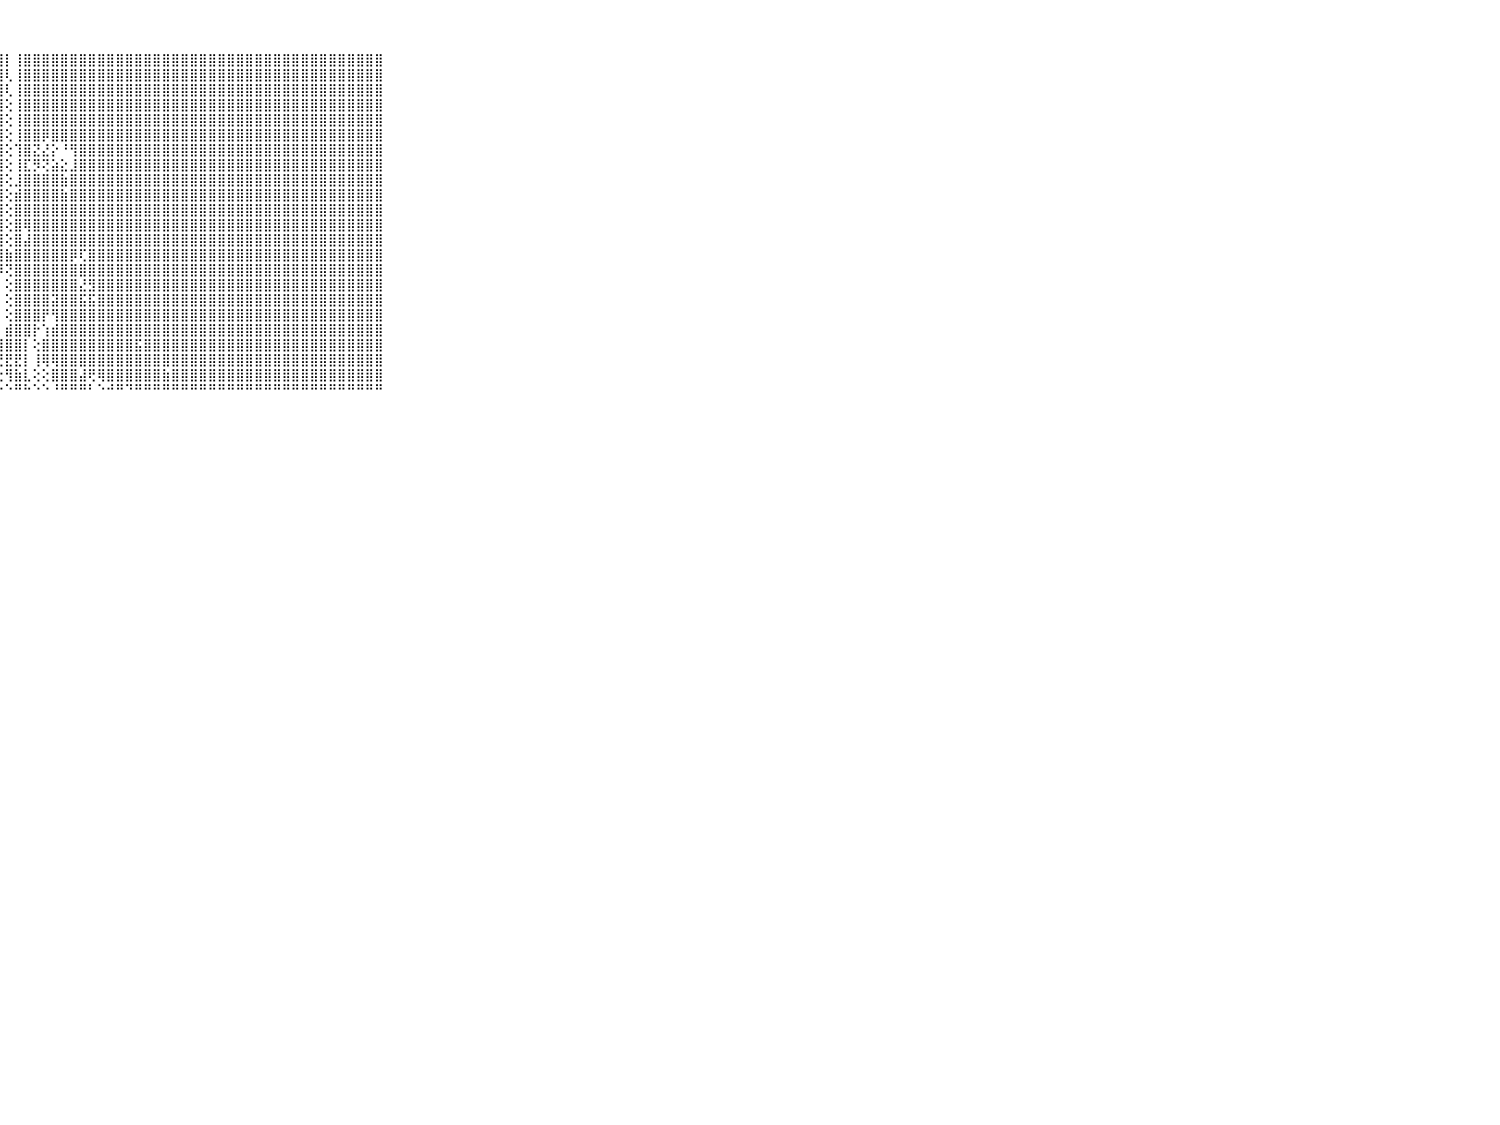

⠀⠀⠀⠀⠀⠀⠀⠀⠀⠀⠀⣿⣿⣿⣿⣿⣿⣿⣿⣿⣿⣿⣿⣿⣿⣿⣿⣿⡇⢸⣿⣿⣿⣿⣿⣿⣿⣿⣿⣿⣿⣿⣿⣿⣿⣿⣿⣿⣿⣿⣿⣿⣿⣿⣿⣿⣿⣿⣿⣿⣿⣿⣿⣿⣿⣿⣿⣿⣿⠀⠀⠀⠀⠀⠀⠀⠀⠀⠀⠀⠀
⠀⠀⠀⠀⠀⠀⠀⠀⠀⠀⠀⣿⣿⣿⣿⣿⣿⣿⣿⣿⣿⣿⣿⣿⣿⣿⣿⣿⢇⢸⣿⣿⣿⣿⣿⣿⣿⣿⣿⣿⣿⣿⣿⣿⣿⣿⣿⣿⣿⣿⣿⣿⣿⣿⣿⣿⣿⣿⣿⣿⣿⣿⣿⣿⣿⣿⣿⣿⣿⠀⠀⠀⠀⠀⠀⠀⠀⠀⠀⠀⠀
⠀⠀⠀⠀⠀⠀⠀⠀⠀⠀⠀⣿⣿⣿⣿⣿⣿⣿⣿⣿⣿⣿⣿⣿⣿⣿⣿⣿⢇⢸⣿⣿⣿⣿⣿⣿⣿⣿⣿⣿⣿⣿⣿⣿⣿⣿⣿⣿⣿⣿⣿⣿⣿⣿⣿⣿⣿⣿⣿⣿⣿⣿⣿⣿⣿⣿⣿⣿⣿⠀⠀⠀⠀⠀⠀⠀⠀⠀⠀⠀⠀
⠀⠀⠀⠀⠀⠀⠀⠀⠀⠀⠀⣿⣿⣿⣿⣿⣿⣿⣿⣿⣿⣿⣿⣿⣿⣿⣿⣿⢕⢸⣿⣿⣿⣿⣿⣿⣿⣿⣿⣿⣿⣿⣿⣿⣿⣿⣿⣿⣿⣿⣿⣿⣿⣿⣿⣿⣿⣿⣿⣿⣿⣿⣿⣿⣿⣿⣿⣿⣿⠀⠀⠀⠀⠀⠀⠀⠀⠀⠀⠀⠀
⠀⠀⠀⠀⠀⠀⠀⠀⠀⠀⠀⣿⣿⣿⣿⣿⣿⣿⣿⣿⣿⣿⣿⣿⣿⣿⣿⣿⢕⢸⣿⣿⣿⣿⣿⣿⣿⣿⣿⣿⣿⣿⣿⣿⣿⣿⣿⣿⣿⣿⣿⣿⣿⣿⣿⣿⣿⣿⣿⣿⣿⣿⣿⣿⣿⣿⣿⣿⣿⠀⠀⠀⠀⠀⠀⠀⠀⠀⠀⠀⠀
⠀⠀⠀⠀⠀⠀⠀⠀⠀⠀⠀⢹⣿⣿⣿⣿⣿⣿⣿⣿⣿⣿⣿⣿⣿⣿⣿⣿⢕⢸⣿⣿⡿⣿⣿⣿⣿⣿⣿⣿⣿⣿⣿⣿⣿⣿⣿⣿⣿⣿⣿⣿⣿⣿⣿⣿⣿⣿⣿⣿⣿⣿⣿⣿⣿⣿⣿⣿⣿⠀⠀⠀⠀⠀⠀⠀⠀⠀⠀⠀⠀
⠀⠀⠀⠀⠀⠀⠀⠀⠀⠀⠀⢾⣿⣿⣿⣿⣿⣿⣿⣿⣿⣿⣿⣿⣿⣿⣿⣿⢕⢹⣿⣝⣜⡕⠘⢻⣿⣿⣿⣿⣿⣿⣿⣿⣿⣿⣿⣿⣿⣿⣿⣿⣿⣿⣿⣿⣿⣿⣿⣿⣿⣿⣿⣿⣿⣿⣿⣿⣿⠀⠀⠀⠀⠀⠀⠀⠀⠀⠀⠀⠀
⠀⠀⠀⠀⠀⠀⠀⠀⠀⠀⠀⣾⣿⣿⣿⣿⣿⣿⣿⣿⣿⣿⣿⣿⣿⣿⣿⣿⢕⢸⣏⡻⢝⣵⣕⣸⣿⣿⣿⣿⣿⣿⣿⣿⣿⣿⣿⣿⣿⣿⣿⣿⣿⣿⣿⣿⣿⣿⣿⣿⣿⣿⣿⣿⣿⣿⣿⣿⣿⠀⠀⠀⠀⠀⠀⠀⠀⠀⠀⠀⠀
⠀⠀⠀⠀⠀⠀⠀⠀⠀⠀⠀⣿⣿⣿⣿⣿⣿⣿⣿⣿⣿⣿⣿⣿⣿⣿⣿⣿⢕⣸⣿⣿⣿⣿⣷⣿⣿⣿⣿⣿⣿⣿⣿⣿⣿⣿⣿⣿⣿⣿⣿⣿⣿⣿⣿⣿⣿⣿⣿⣿⣿⣿⣿⣿⣿⣿⣿⣿⣿⠀⠀⠀⠀⠀⠀⠀⠀⠀⠀⠀⠀
⠀⠀⠀⠀⠀⠀⠀⠀⠀⠀⠀⣿⣿⣿⣿⣿⣿⣿⣿⣿⣿⣿⣿⣿⣿⣿⣿⣿⢕⣾⣿⣿⣿⣿⣷⣿⣿⣿⣿⣿⣿⣿⣿⣿⣿⣿⣿⣿⣿⣿⣿⣿⣿⣿⣿⣿⣿⣿⣿⣿⣿⣿⣿⣿⣿⣿⣿⣿⣿⠀⠀⠀⠀⠀⠀⠀⠀⠀⠀⠀⠀
⠀⠀⠀⠀⠀⠀⠀⠀⠀⠀⠀⣿⣿⣿⣿⣿⣿⣿⣿⣿⣿⣿⣿⣿⣿⣿⣿⣿⢕⣿⣿⣿⣿⣿⣿⣿⣿⣿⣿⣿⣿⣿⣿⣿⣿⣿⣿⣿⣿⣿⣿⣿⣿⣿⣿⣿⣿⣿⣿⣿⣿⣿⣿⣿⣿⣿⣿⣿⣿⠀⠀⠀⠀⠀⠀⠀⠀⠀⠀⠀⠀
⠀⠀⠀⠀⠀⠀⠀⠀⠀⠀⠀⣿⣿⣿⣿⣿⣿⣿⣿⣿⣿⣿⣿⣿⣿⣿⣿⣿⢕⣿⢿⣿⣿⣿⣿⣿⣿⣿⣿⣿⣿⣿⣿⣿⣿⣿⣿⣿⣿⣿⣿⣿⣿⣿⣿⣿⣿⣿⣿⣿⣿⣿⣿⣿⣿⣿⣿⣿⣿⠀⠀⠀⠀⠀⠀⠀⠀⠀⠀⠀⠀
⠀⠀⠀⠀⠀⠀⠀⠀⠀⠀⠀⣿⣿⣿⣿⣿⣿⣿⣿⣿⣿⣿⣿⣿⣿⣿⣿⣿⢕⣿⣼⣿⣿⣿⣿⣿⣿⣿⣿⣿⣿⣿⣿⣿⣿⣿⣿⣿⣿⣿⣿⣿⣿⣿⣿⣿⣿⣿⣿⣿⣿⣿⣿⣿⣿⣿⣿⣿⣿⠀⠀⠀⠀⠀⠀⠀⠀⠀⠀⠀⠀
⠀⠀⠀⠀⠀⠀⠀⠀⠀⠀⠀⣿⣿⣿⣿⣿⣿⣿⣿⣿⣿⣿⣿⣿⣿⣿⣿⣿⣷⣿⣿⣿⣿⣿⣿⡿⢏⣿⣿⣿⣿⣿⣿⣿⣿⣿⣿⣿⣿⣿⣿⣿⣿⣿⣿⣿⣿⣿⣿⣿⣿⣿⣿⣿⣿⣿⣿⣿⣿⠀⠀⠀⠀⠀⠀⠀⠀⠀⠀⠀⠀
⠀⠀⠀⠀⠀⠀⠀⠀⠀⠀⠀⢹⣻⣿⣿⣿⣿⣿⣿⣿⣿⣿⣿⣿⣿⣿⣿⡿⢝⣿⣿⣿⣿⣿⣿⣿⣿⣿⣿⣿⣿⣿⣿⣿⣿⣿⣿⣿⣿⣿⣿⣿⣿⣿⣿⣿⣿⣿⣿⣿⣿⣿⣿⣿⣿⣿⣿⣿⣿⠀⠀⠀⠀⠀⠀⠀⠀⠀⠀⠀⠀
⠀⠀⠀⠀⠀⠀⠀⠀⠀⠀⠀⢸⣽⣿⣿⣿⣿⣿⣿⣿⣿⣿⣿⣿⣿⣿⣿⡇⢕⣿⣿⣿⣿⣿⣿⣿⣜⣻⣿⣿⣿⣿⣿⣿⣿⣿⣿⣿⣿⣿⣿⣿⣿⣿⣿⣿⣿⣿⣿⣿⣿⣿⣿⣿⣿⣿⣿⣿⣿⠀⠀⠀⠀⠀⠀⠀⠀⠀⠀⠀⠀
⠀⠀⠀⠀⠀⠀⠀⠀⠀⠀⠀⢜⢻⢿⣿⣿⣿⣿⣿⣿⣿⣿⣿⣿⣿⣿⣿⡇⢕⣿⣿⣿⣿⣽⣿⣿⣯⣯⣿⣿⣿⣿⣿⣿⣿⣿⣿⣿⣿⣿⣿⣿⣿⣿⣿⣿⣿⣿⣿⣿⣿⣿⣿⣿⣿⣿⣿⣿⣿⠀⠀⠀⠀⠀⠀⠀⠀⠀⠀⠀⠀
⠀⠀⠀⠀⠀⠀⠀⠀⠀⠀⠀⢕⢕⢕⢕⢝⢝⢻⢿⣿⣿⣿⣿⣿⣿⣿⣿⡇⢕⣿⣿⣿⡟⢻⣿⣿⣿⣿⣿⣿⣿⣿⣿⣿⣿⣿⣿⣿⣿⣿⣿⣿⣿⣿⣿⣿⣿⣿⣿⣿⣿⣿⣿⣿⣿⣿⣿⣿⣿⠀⠀⠀⠀⠀⠀⠀⠀⠀⠀⠀⠀
⠀⠀⠀⠀⠀⠀⠀⠀⠀⠀⠀⡕⢝⢱⢱⢵⢵⣕⢞⢕⣿⢟⢻⢿⣿⣿⣿⡇⣾⣿⣿⡗⢱⣾⣿⣿⣿⣿⣿⣿⣿⣿⣿⣿⣿⣿⣿⣿⣿⣿⣿⣿⣿⣿⣿⣿⣿⣿⣿⣿⣿⣿⣿⣿⣿⣿⣿⣿⣿⠀⠀⠀⠀⠀⠀⠀⠀⠀⠀⠀⠀
⠀⠀⠀⠀⠀⠀⠀⠀⠀⠀⠀⢕⢕⢕⢕⢕⢜⢝⢕⢕⢕⢕⢜⢕⢜⢝⢝⢻⣿⣿⡇⢕⣿⣿⣿⣿⣿⣿⣿⣿⣿⣿⣯⣿⣿⣿⣿⣿⣿⣿⣿⣿⣿⣿⣿⣿⣿⣿⣿⣿⣿⣿⣿⣿⣿⣿⣿⣿⣿⠀⠀⠀⠀⠀⠀⠀⠀⠀⠀⠀⠀
⠀⠀⠀⠀⠀⠀⠀⠀⠀⠀⠀⢕⢕⢕⢕⢕⢕⢕⢕⢕⢕⢕⢕⣕⢕⢕⢕⢜⣟⣟⡇⢸⢿⢿⣿⣿⣿⣿⣿⣿⣿⣿⣿⣿⣿⣿⣿⣿⣿⣿⣿⣿⣿⣿⣿⣿⣿⣿⣿⣿⣿⣿⣿⣿⣿⣿⣿⣿⣿⠀⠀⠀⠀⠀⠀⠀⠀⠀⠀⠀⠀
⠀⠀⠀⠀⠀⠀⠀⠀⠀⠀⠀⢕⢕⢕⢱⢕⢜⢝⢕⢕⢕⢕⢕⢕⢕⢕⢕⢕⢻⣷⣇⢕⢕⣿⣿⣿⣼⢟⢿⣿⣿⣿⣿⣿⣿⣷⣿⣿⣿⣿⣿⣿⣿⣿⣿⣿⣿⣿⣿⣿⣿⣿⣿⣿⣿⣿⣿⣿⣿⠀⠀⠀⠀⠀⠀⠀⠀⠀⠀⠀⠀
⠀⠀⠀⠀⠀⠀⠀⠀⠀⠀⠀⠑⠑⠑⠑⠑⠑⠑⠑⠑⠓⠃⠑⠑⠑⠑⠑⠑⠑⠛⠓⠑⠑⠘⠛⠛⠛⠃⠑⠚⠛⠙⠛⠛⠛⠛⠛⠛⠛⠛⠛⠛⠛⠛⠛⠛⠛⠛⠛⠛⠛⠛⠛⠛⠛⠛⠛⠛⠛⠀⠀⠀⠀⠀⠀⠀⠀⠀⠀⠀⠀